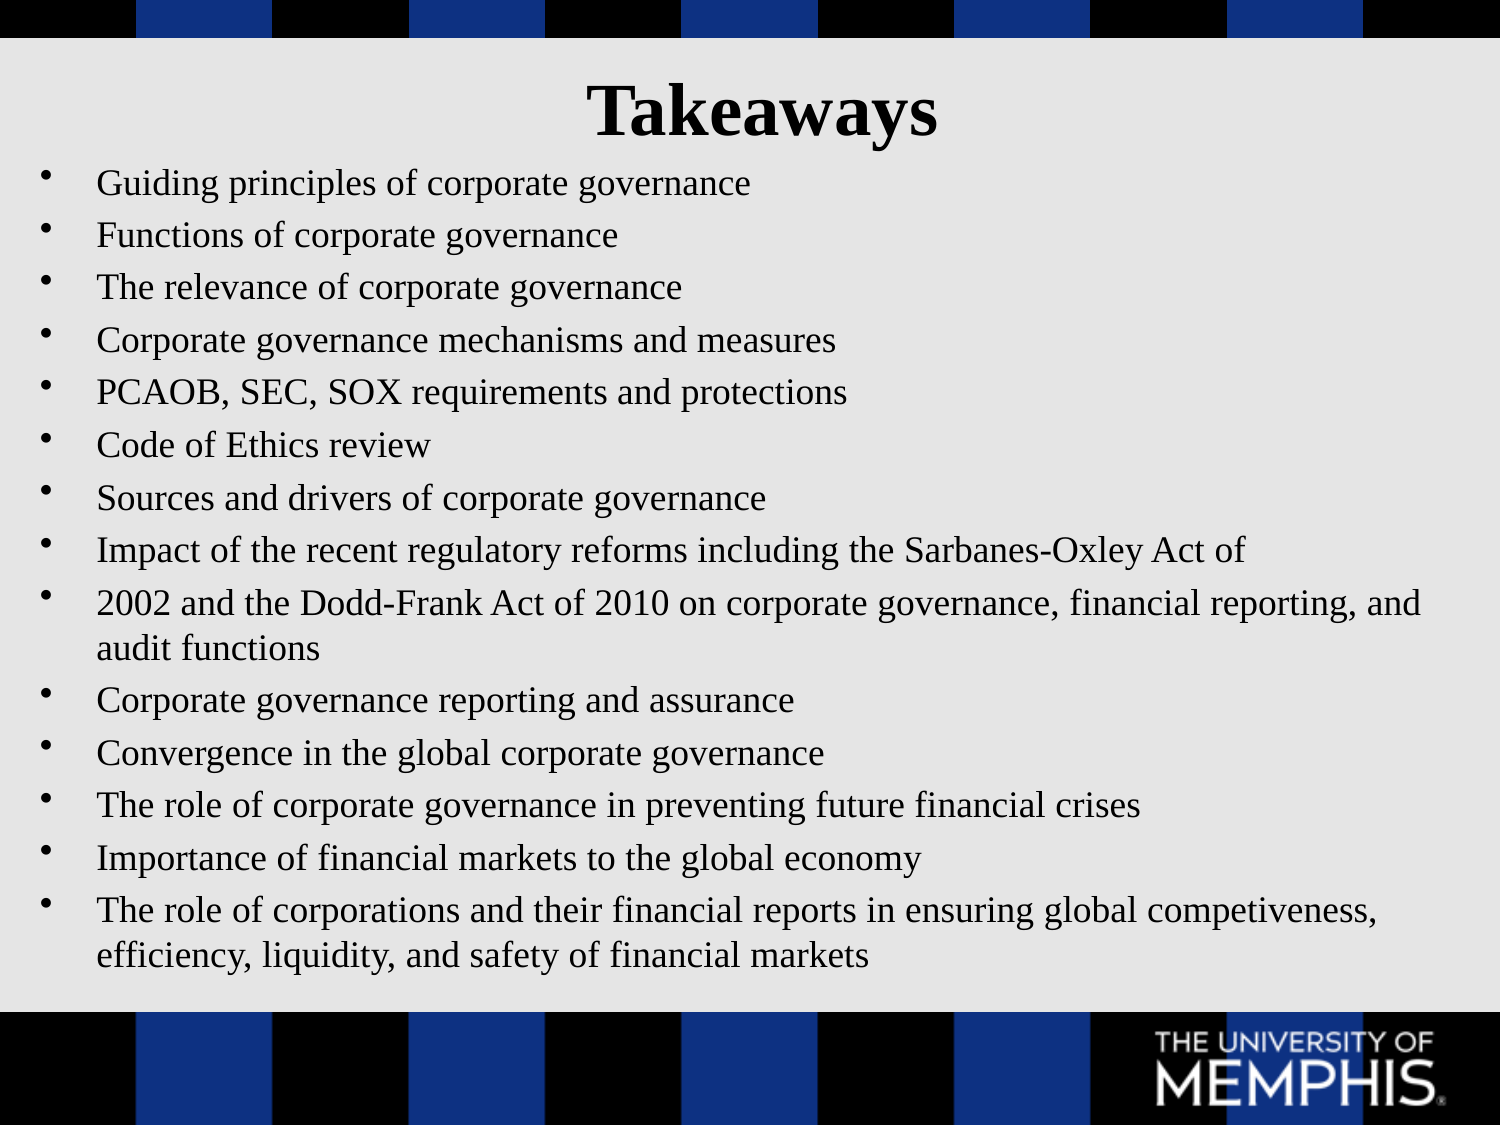

# Takeaways
Guiding principles of corporate governance
Functions of corporate governance
The relevance of corporate governance
Corporate governance mechanisms and measures
PCAOB, SEC, SOX requirements and protections
Code of Ethics review
Sources and drivers of corporate governance
Impact of the recent regulatory reforms including the Sarbanes-Oxley Act of
2002 and the Dodd-Frank Act of 2010 on corporate governance, financial reporting, and audit functions
Corporate governance reporting and assurance
Convergence in the global corporate governance
The role of corporate governance in preventing future financial crises
Importance of financial markets to the global economy
The role of corporations and their financial reports in ensuring global competiveness, efficiency, liquidity, and safety of financial markets